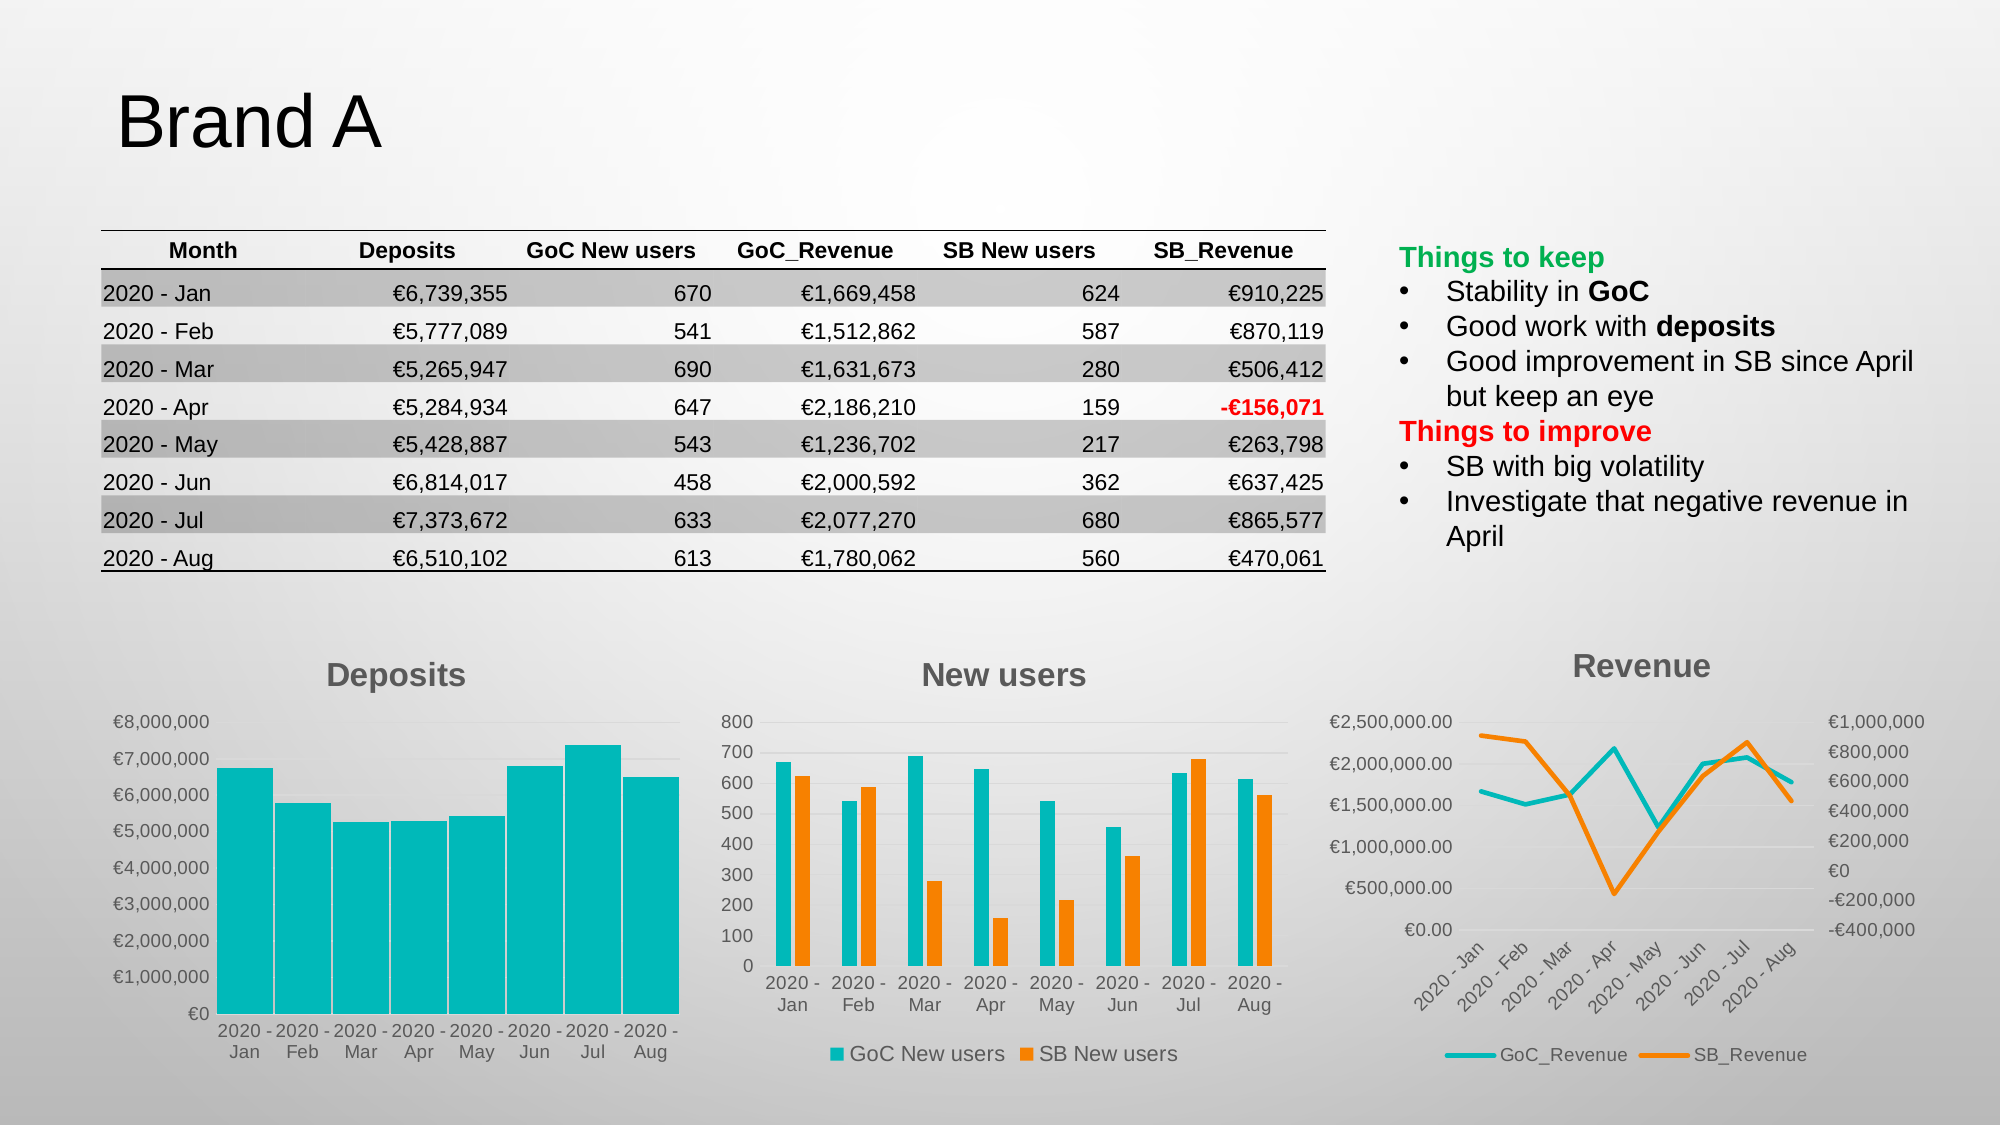

Brand A
| Month | Deposits | GoC New users | GoC\_Revenue | SB New users | SB\_Revenue |
| --- | --- | --- | --- | --- | --- |
| 2020 - Jan | €6,739,355 | 670 | €1,669,458 | 624 | €910,225 |
| 2020 - Feb | €5,777,089 | 541 | €1,512,862 | 587 | €870,119 |
| 2020 - Mar | €5,265,947 | 690 | €1,631,673 | 280 | €506,412 |
| 2020 - Apr | €5,284,934 | 647 | €2,186,210 | 159 | -€156,071 |
| 2020 - May | €5,428,887 | 543 | €1,236,702 | 217 | €263,798 |
| 2020 - Jun | €6,814,017 | 458 | €2,000,592 | 362 | €637,425 |
| 2020 - Jul | €7,373,672 | 633 | €2,077,270 | 680 | €865,577 |
| 2020 - Aug | €6,510,102 | 613 | €1,780,062 | 560 | €470,061 |
Things to keep
Stability in GoC
Good work with deposits
Good improvement in SB since April but keep an eye
Things to improve
SB with big volatility
Investigate that negative revenue in April

### Chart:

| Category | Deposits |
|---|---|
| 2020 - Jan | 6739355.0 |
| 2020 - Feb | 5777089.0 |
| 2020 - Mar | 5265947.0 |
| 2020 - Apr | 5284934.0 |
| 2020 - May | 5428887.0 |
| 2020 - Jun | 6814017.0 |
| 2020 - Jul | 7373672.0 |
| 2020 - Aug | 6510102.0 |

### Chart: New users

| Category | GoC New users | SB New users |
|---|---|---|
| 2020 - Jan | 670.0 | 624.0 |
| 2020 - Feb | 541.0 | 587.0 |
| 2020 - Mar | 690.0 | 280.0 |
| 2020 - Apr | 647.0 | 159.0 |
| 2020 - May | 543.0 | 217.0 |
| 2020 - Jun | 458.0 | 362.0 |
| 2020 - Jul | 633.0 | 680.0 |
| 2020 - Aug | 613.0 | 560.0 |

### Chart: Revenue

| Category | GoC_Revenue | SB_Revenue |
|---|---|---|
| 2020 - Jan | 1669458.0 | 910225.0 |
| 2020 - Feb | 1512862.0 | 870119.0 |
| 2020 - Mar | 1631673.0 | 506412.0 |
| 2020 - Apr | 2186210.0 | -156071.0 |
| 2020 - May | 1236702.0 | 263798.0 |
| 2020 - Jun | 2000592.0 | 637425.0 |
| 2020 - Jul | 2077270.0 | 865577.0 |
| 2020 - Aug | 1780062.0 | 470061.0 |